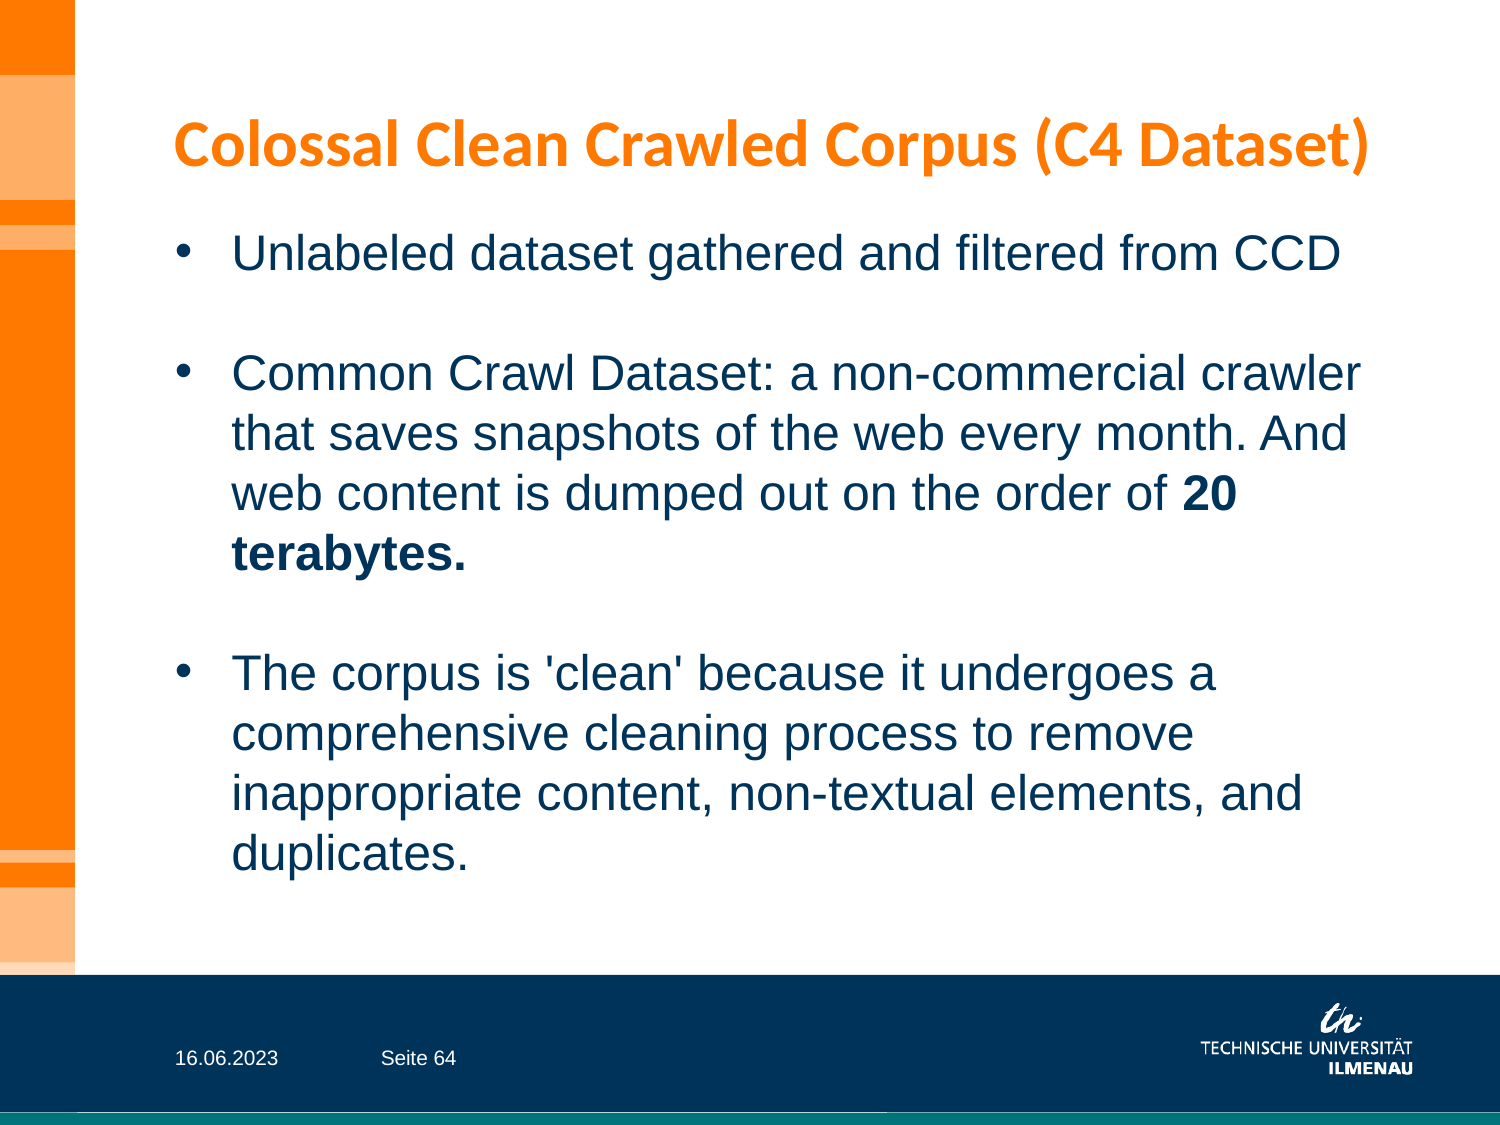

Colossal Clean Crawled Corpus (C4 Dataset)
Unlabeled dataset gathered and filtered from CCD

Common Crawl Dataset: a non-commercial crawler that saves snapshots of the web every month. And web content is dumped out on the order of 20 terabytes.

The corpus is 'clean' because it undergoes a comprehensive cleaning process to remove inappropriate content, non-textual elements, and duplicates.
16.06.2023
Seite 64